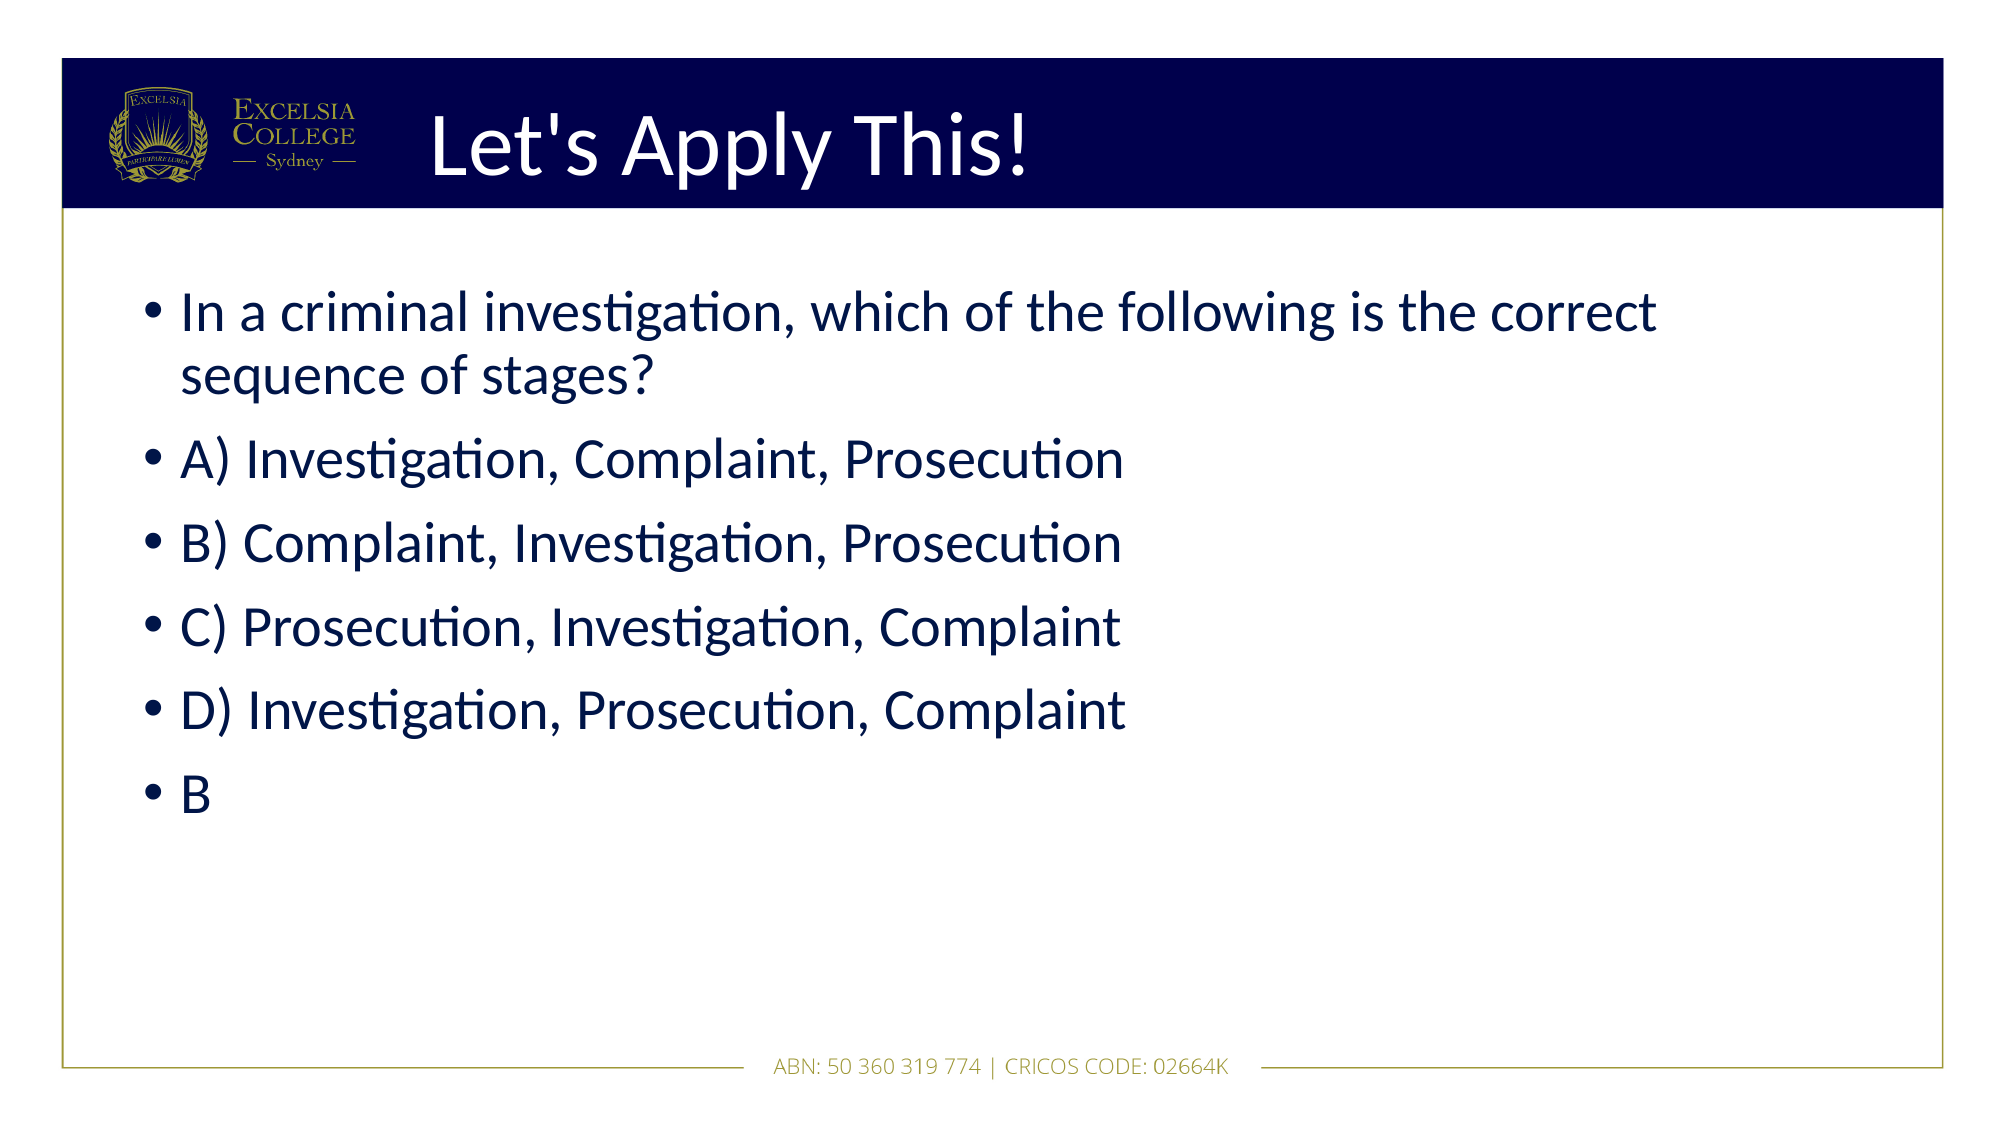

# Let's Apply This!
In a criminal investigation, which of the following is the correct sequence of stages?
A) Investigation, Complaint, Prosecution
B) Complaint, Investigation, Prosecution
C) Prosecution, Investigation, Complaint
D) Investigation, Prosecution, Complaint
B